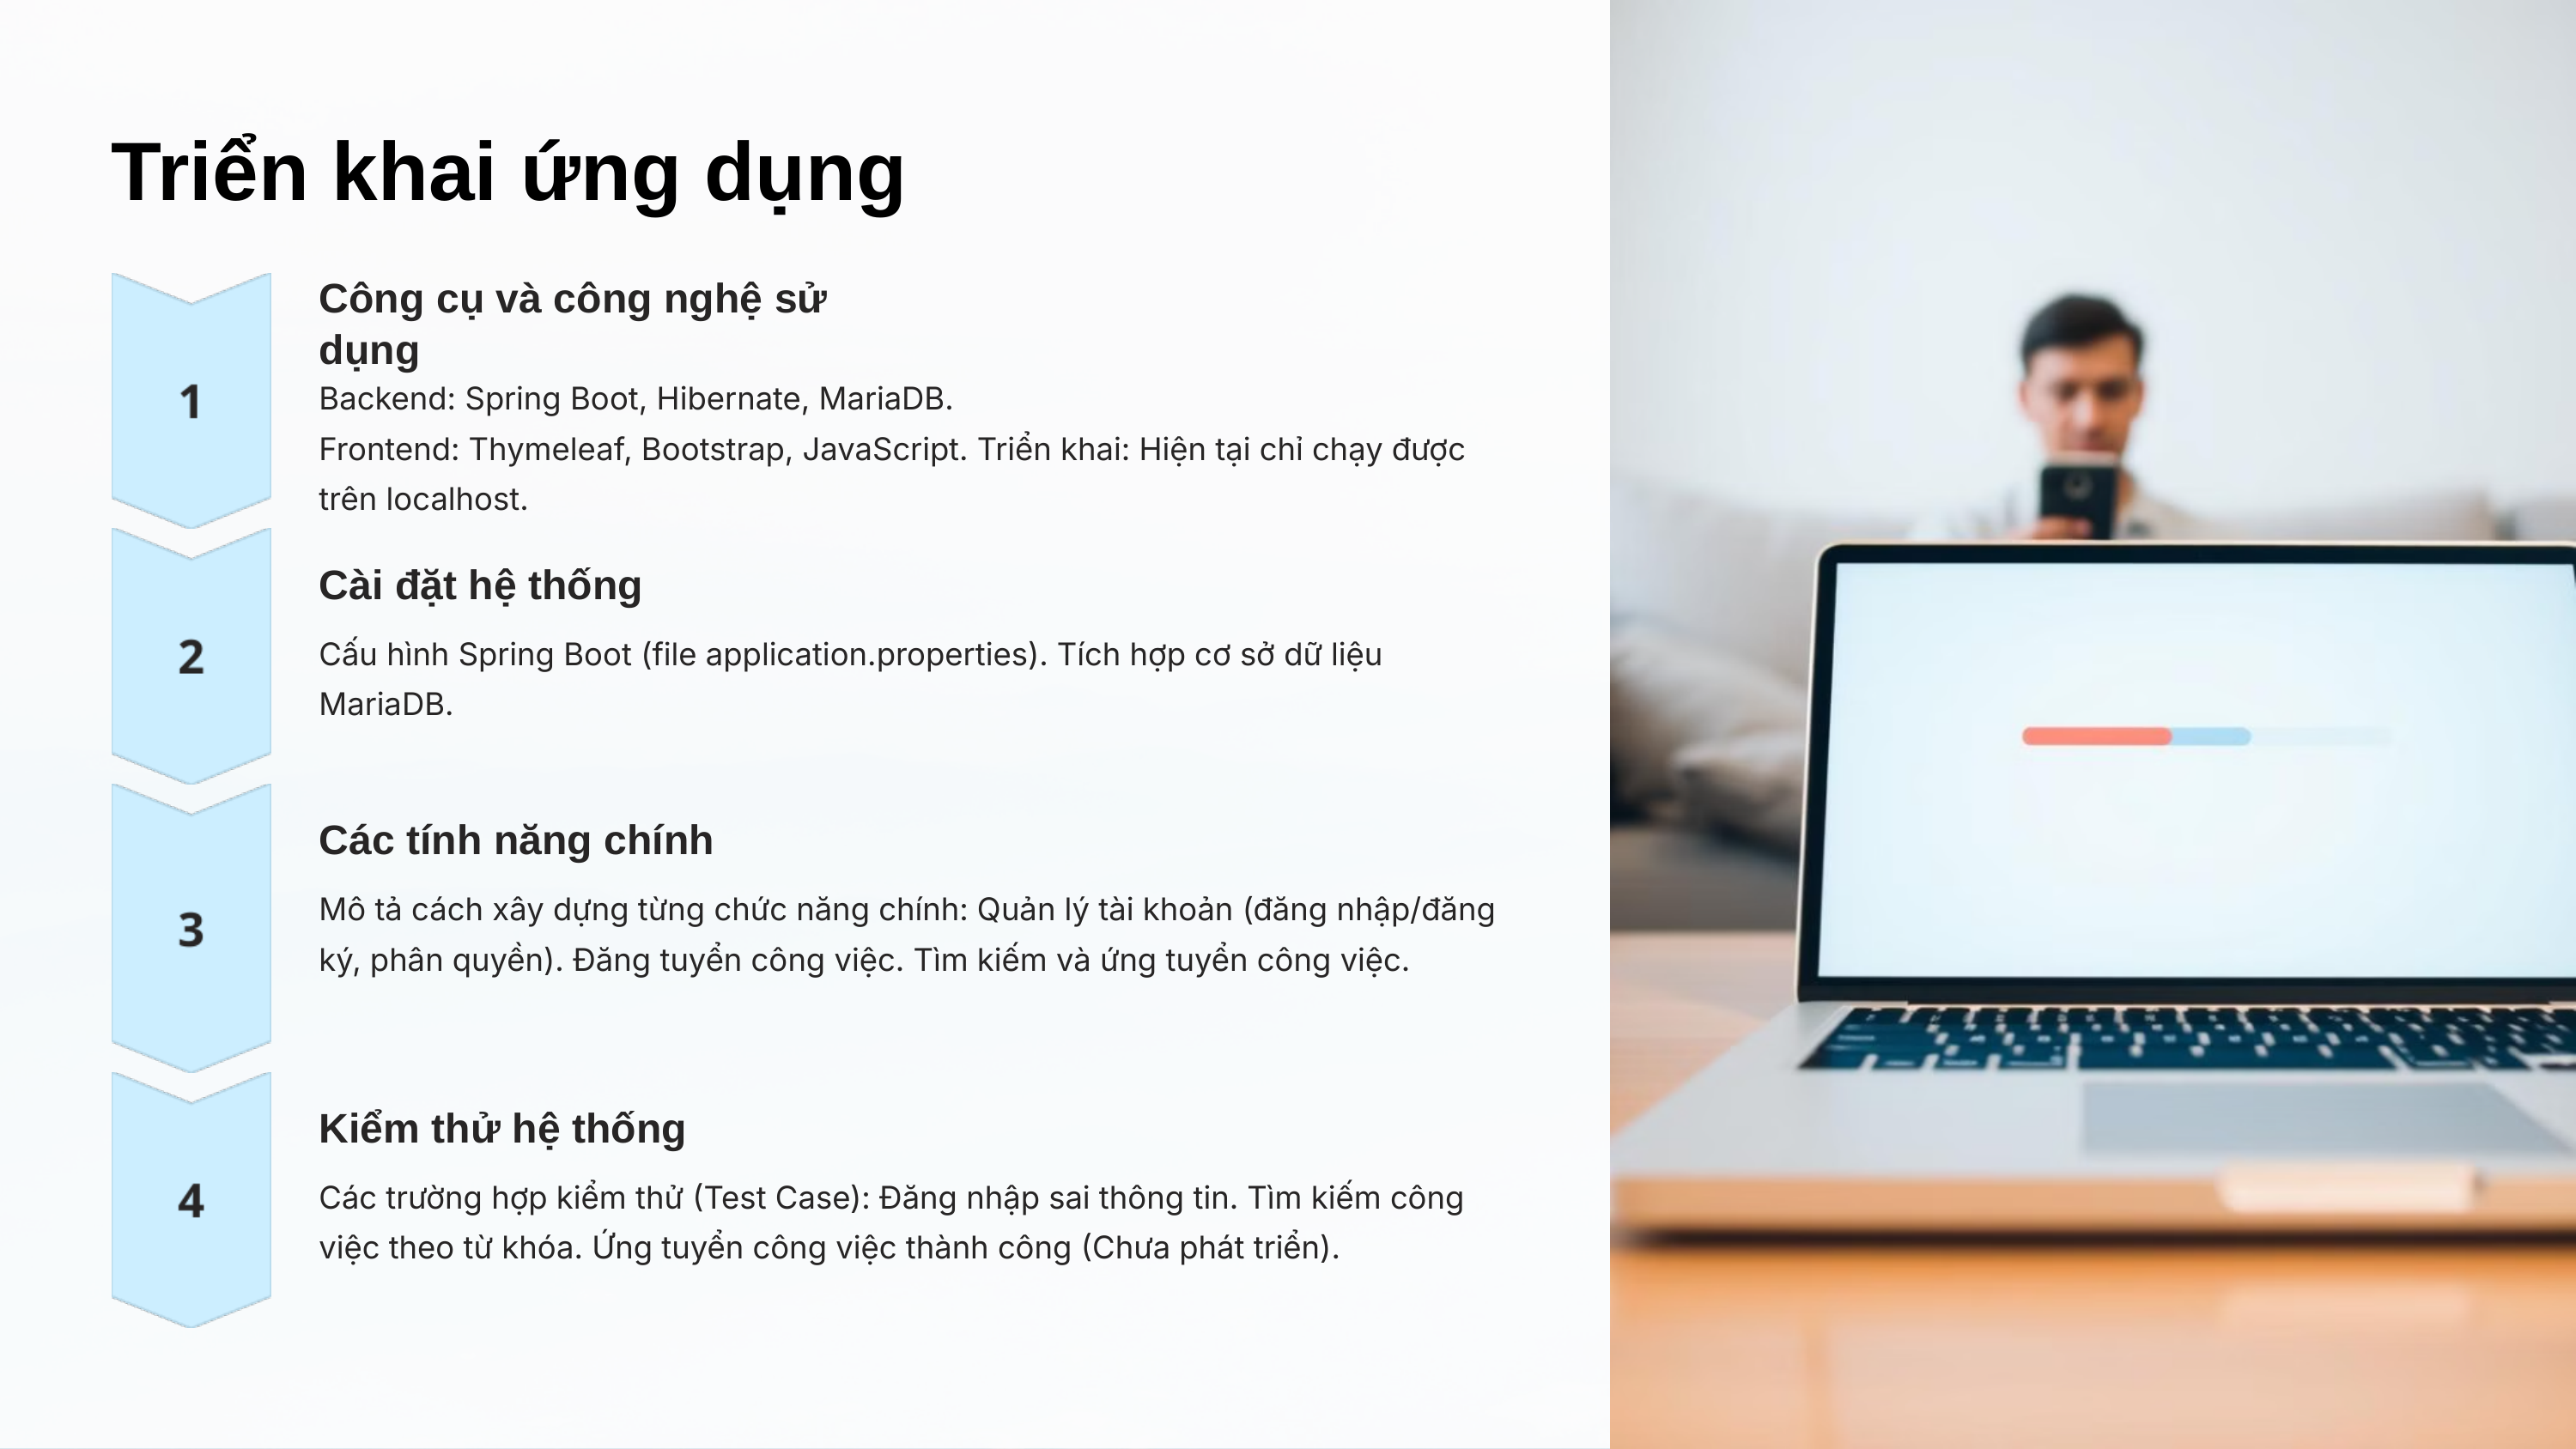

Triển khai ứng dụng
Công cụ và công nghệ sử dụng

Backend: Spring Boot, Hibernate, MariaDB.
Frontend: Thymeleaf, Bootstrap, JavaScript. Triển khai: Hiện tại chỉ chạy được trên localhost.

Cài đặt hệ thống
Cấu hình Spring Boot (file application.properties). Tích hợp cơ sở dữ liệu MariaDB.

Các tính năng chính
Mô tả cách xây dựng từng chức năng chính: Quản lý tài khoản (đăng nhập/đăng ký, phân quyền). Đăng tuyển công việc. Tìm kiếm và ứng tuyển công việc.

Kiểm thử hệ thống
Các trường hợp kiểm thử (Test Case): Đăng nhập sai thông tin. Tìm kiếm công việc theo từ khóa. Ứng tuyển công việc thành công (Chưa phát triển).